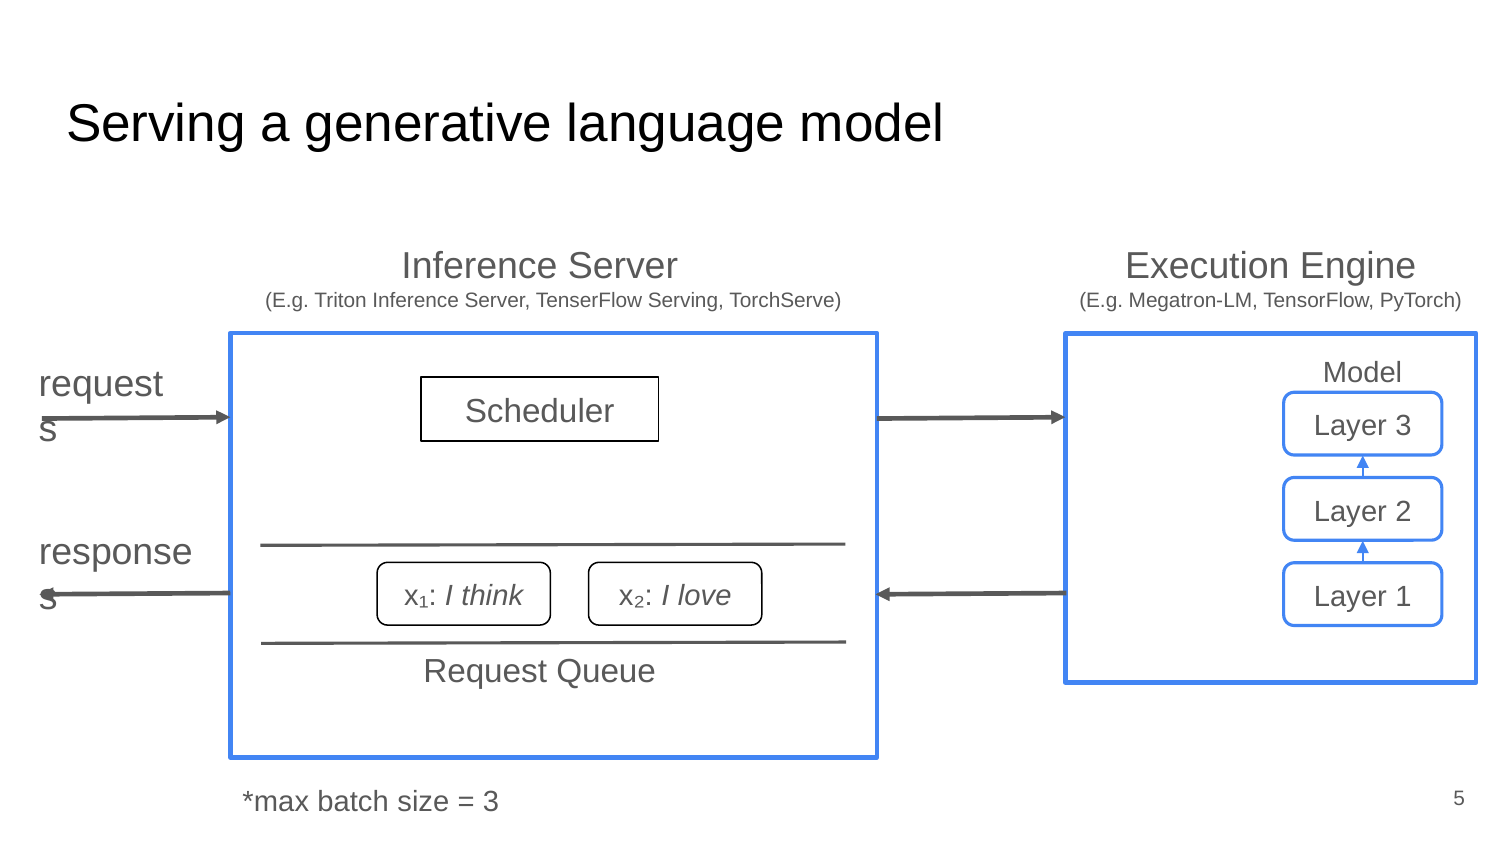

# Serving a generative language model
Inference Server
Execution Engine
(E.g. Triton Inference Server, TenserFlow Serving, TorchServe)
(E.g. Megatron-LM, TensorFlow, PyTorch)

Model
requests
Scheduler
Layer 3

Layer 2

responses
x₁: I think
x₂: I love

Layer 1

Request Queue
5
*max batch size = 3